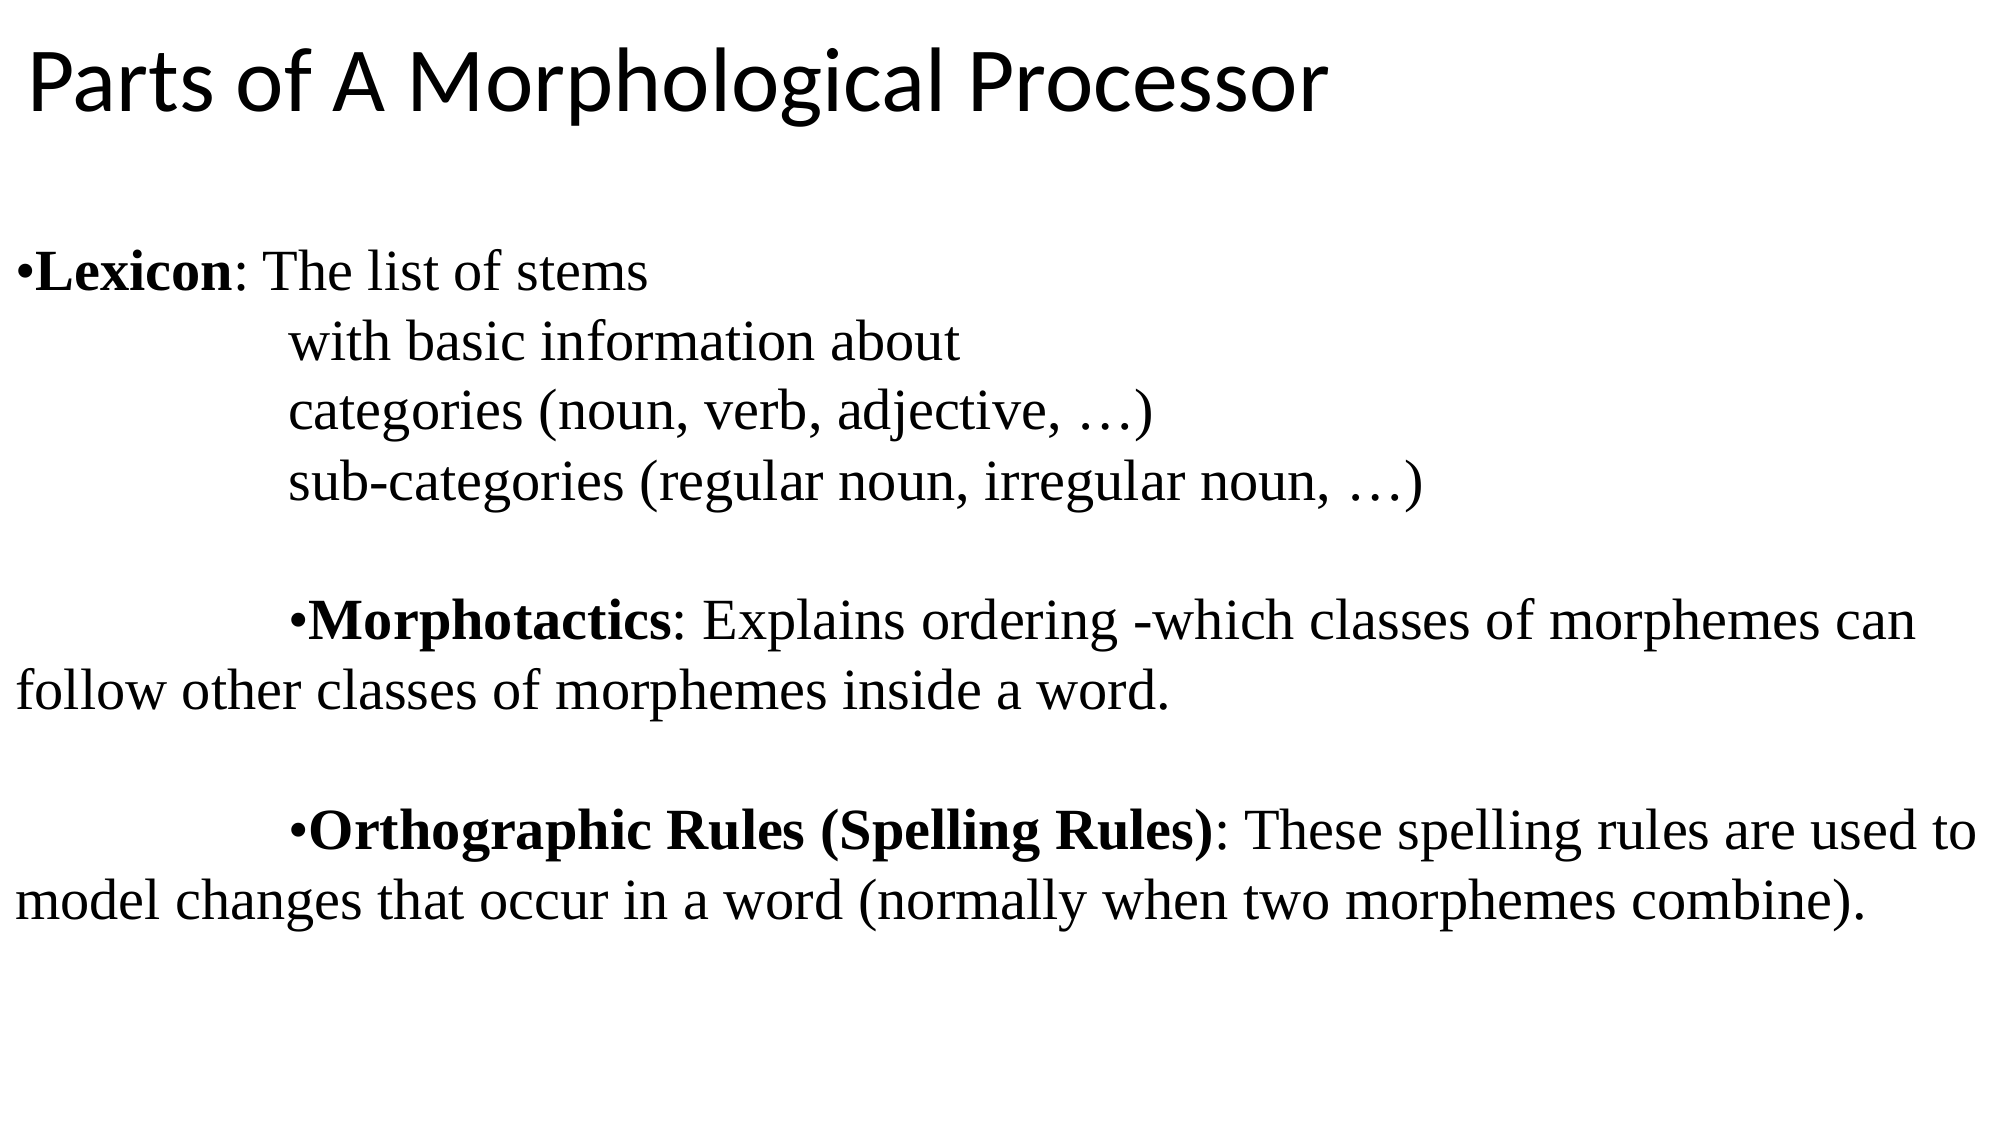

# Parts of A Morphological Processor

•Lexicon: The list of stems
with basic information about
categories (noun, verb, adjective, …)
sub-categories (regular noun, irregular noun, …)

•Morphotactics: Explains ordering -which classes of morphemes can follow other classes of morphemes inside a word.

•Orthographic Rules (Spelling Rules): These spelling rules are used to model changes that occur in a word (normally when two morphemes combine).